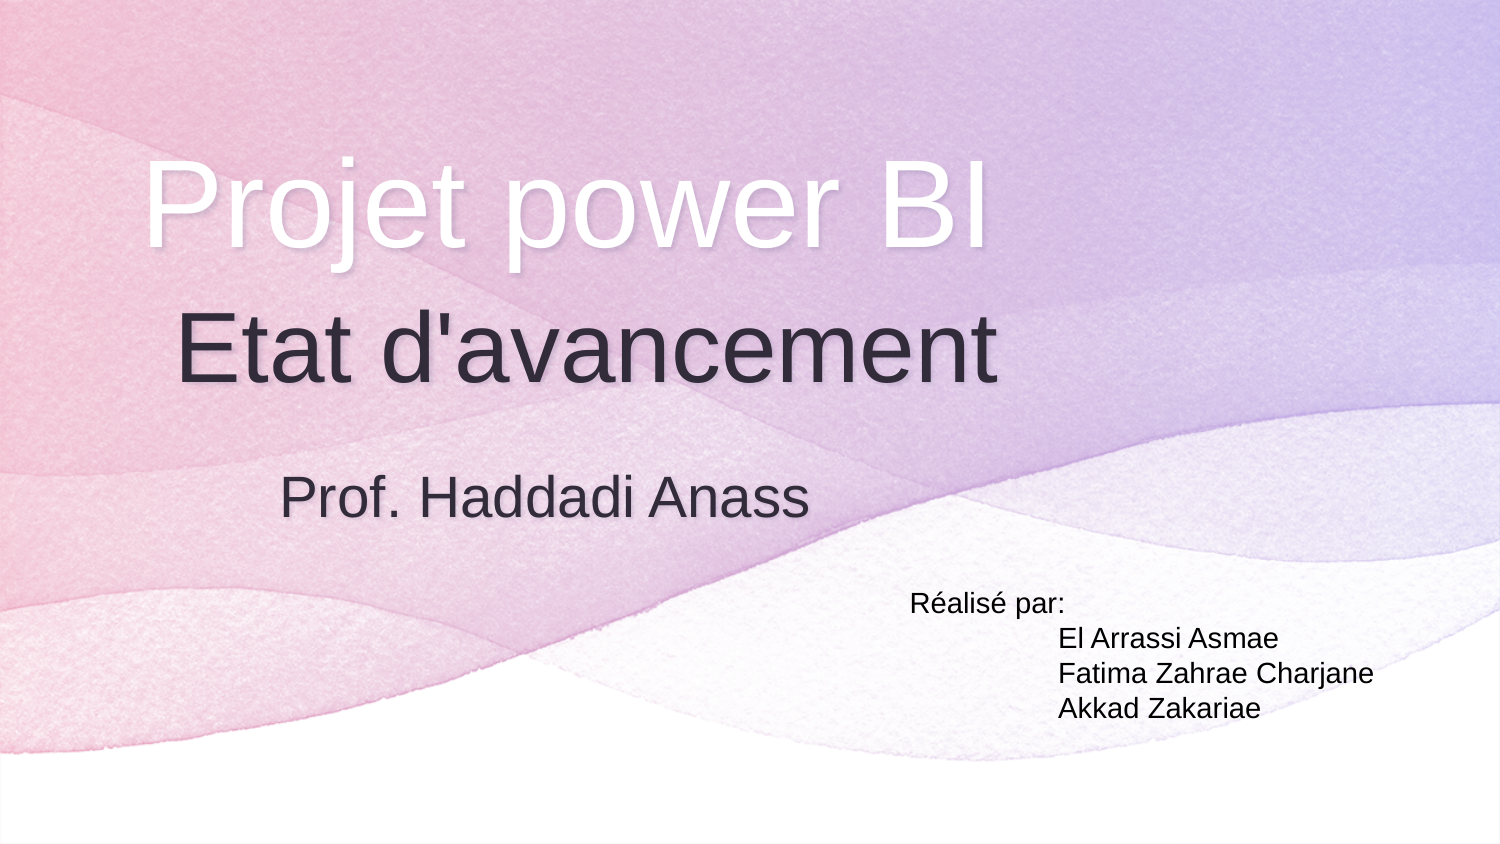

# Projet power BI Etat d'avancement Prof. Haddadi Anass
Réalisé par:
                  El Arrassi Asmae
                  Fatima Zahrae Charjane
                  Akkad Zakariae